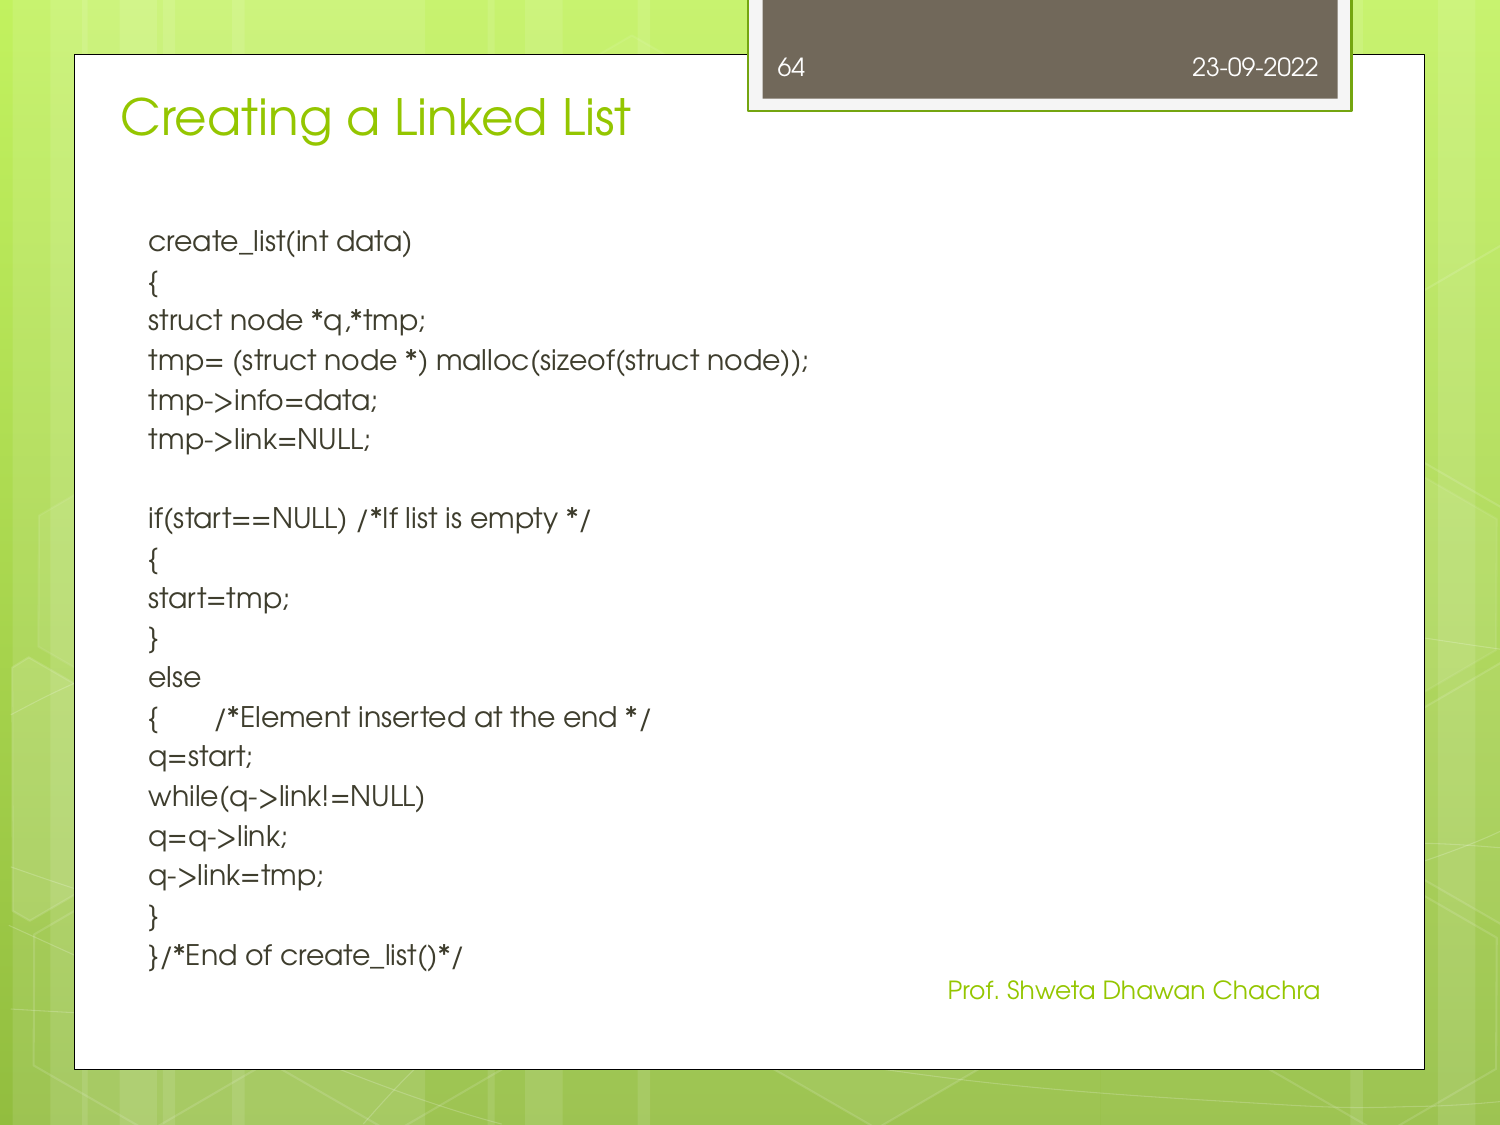

64
23-09-2022
# Creating a Linked List
create_list(int data)
{
	struct node *q,*tmp;
	tmp= (struct node *) malloc(sizeof(struct node));
	tmp->info=data;
	tmp->link=NULL;

	if(start==NULL) /*If list is empty */
	{
		start=tmp;
	}
	else
	{       /*Element inserted at the end */
		q=start;
		while(q->link!=NULL)
			q=q->link;
		q->link=tmp;
	}
}/*End of create_list()*/
Prof. Shweta Dhawan Chachra